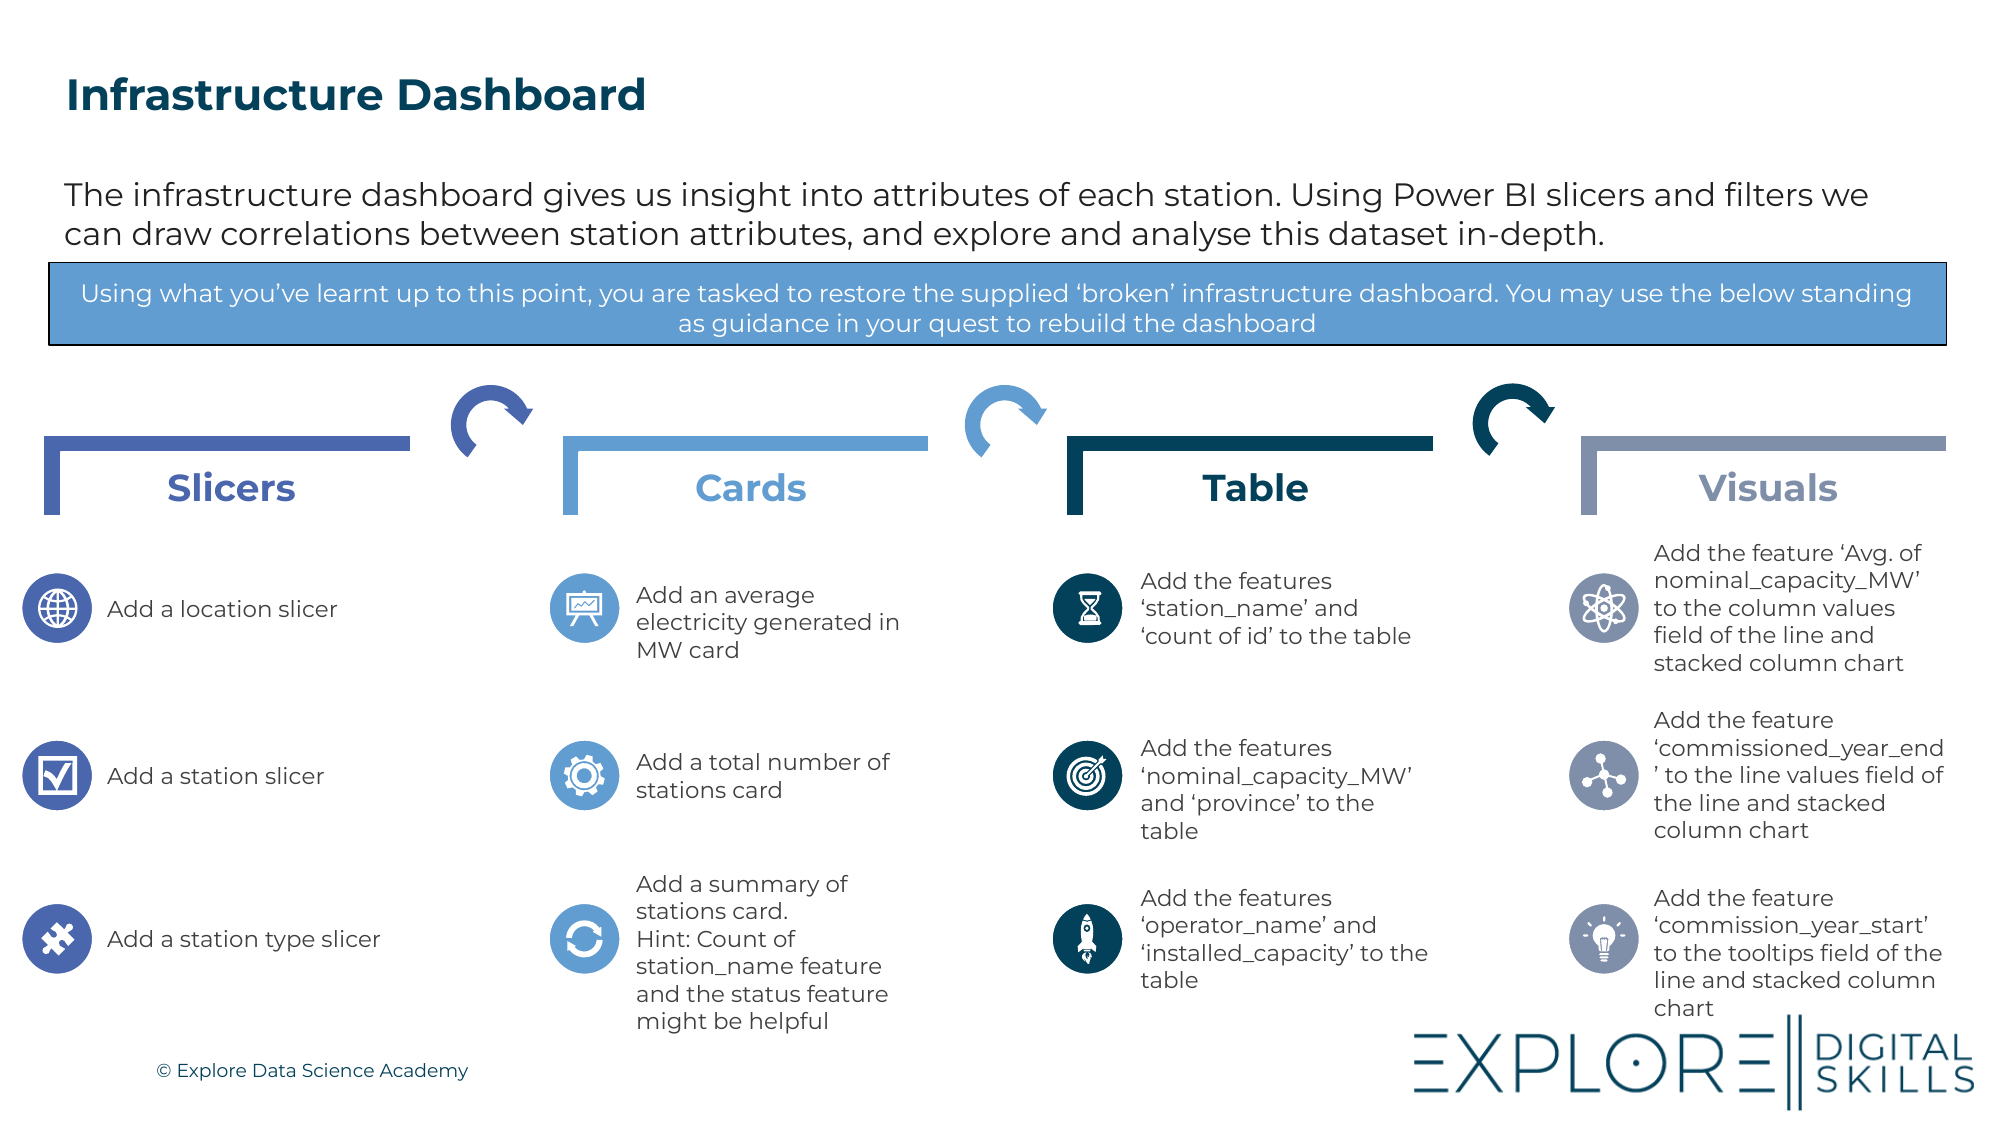

# Infrastructure Dashboard
The infrastructure dashboard gives us insight into attributes of each station. Using Power BI slicers and filters we can draw correlations between station attributes, and explore and analyse this dataset in-depth.
Using what you’ve learnt up to this point, you are tasked to restore the supplied ‘broken’ infrastructure dashboard. You may use the below standing as guidance in your quest to rebuild the dashboard

Slicers
Cards
Table
Visuals
Add the feature ‘Avg. of nominal_capacity_MW’ to the column values field of the line and stacked column chart
Add the features ‘station_name’ and ‘count of id’ to the table

Add an average electricity generated in MW card

Add a location slicer

Add the feature ‘commissioned_year_end’ to the line values field of the line and stacked column chart
Add the features ‘nominal_capacity_MW’ and ‘province’ to the table

Add a total number of stations card

Add a station slicer

Add a summary of stations card.
Hint: Count of station_name feature and the status feature might be helpful
Add the features ‘operator_name’ and ‘installed_capacity’ to the table
Add the feature ‘commission_year_start’ to the tooltips field of the line and stacked column chart

Add a station type slicer

© Explore Data Science Academy